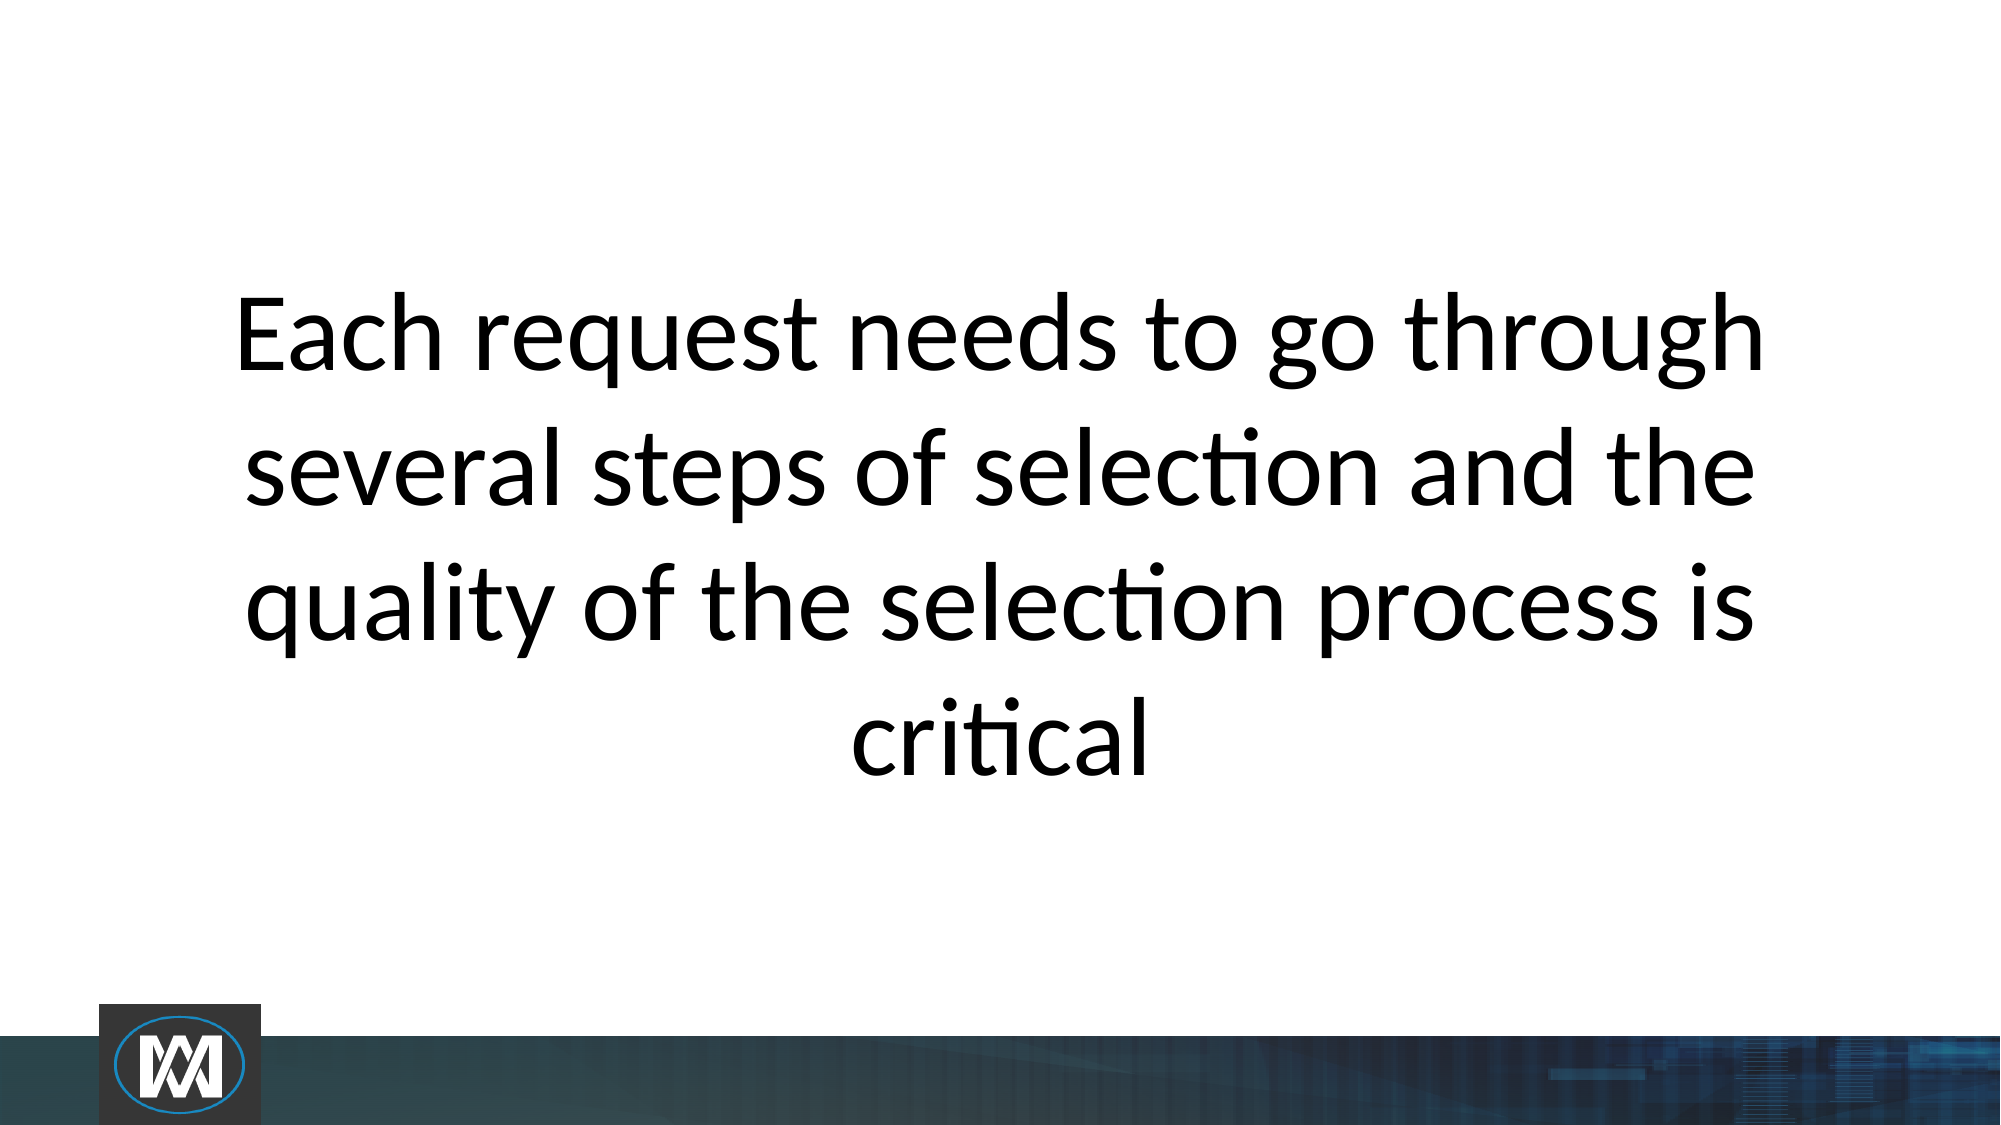

Each request needs to go through several steps of selection and the quality of the selection process is critical